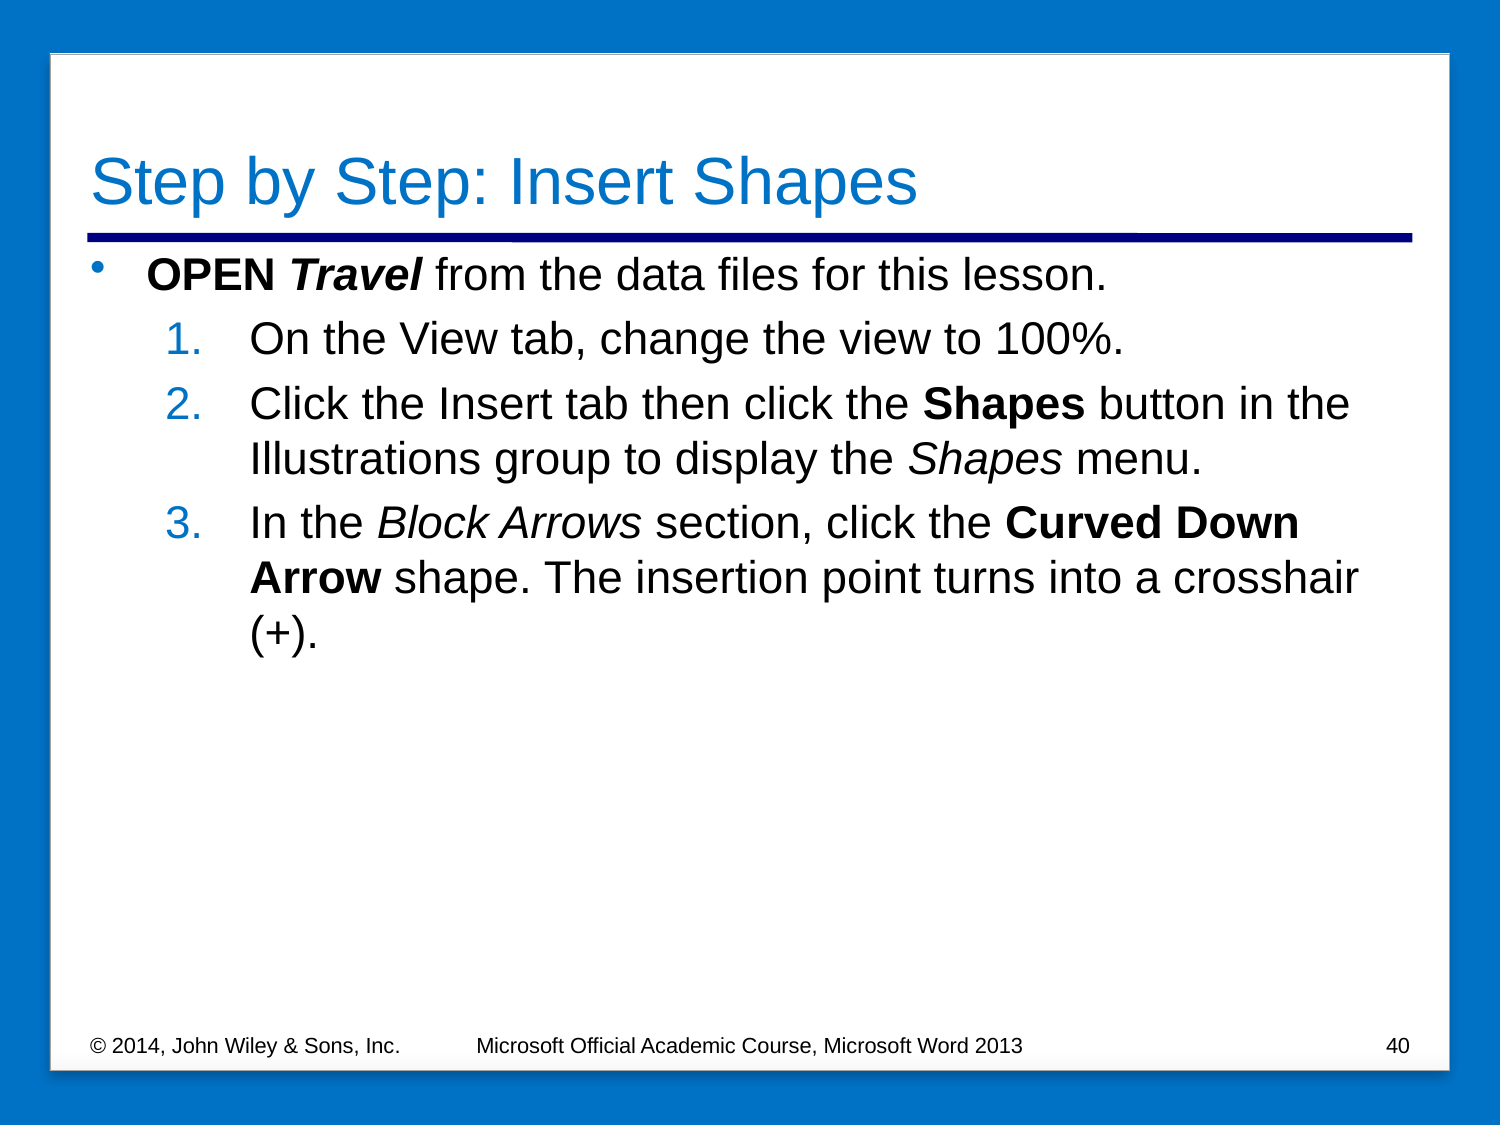

# Step by Step: Insert Shapes
OPEN Travel from the data files for this lesson.
On the View tab, change the view to 100%.
Click the Insert tab then click the Shapes button in the Illustrations group to display the Shapes menu.
In the Block Arrows section, click the Curved Down Arrow shape. The insertion point turns into a crosshair (+).
© 2014, John Wiley & Sons, Inc.
Microsoft Official Academic Course, Microsoft Word 2013
40